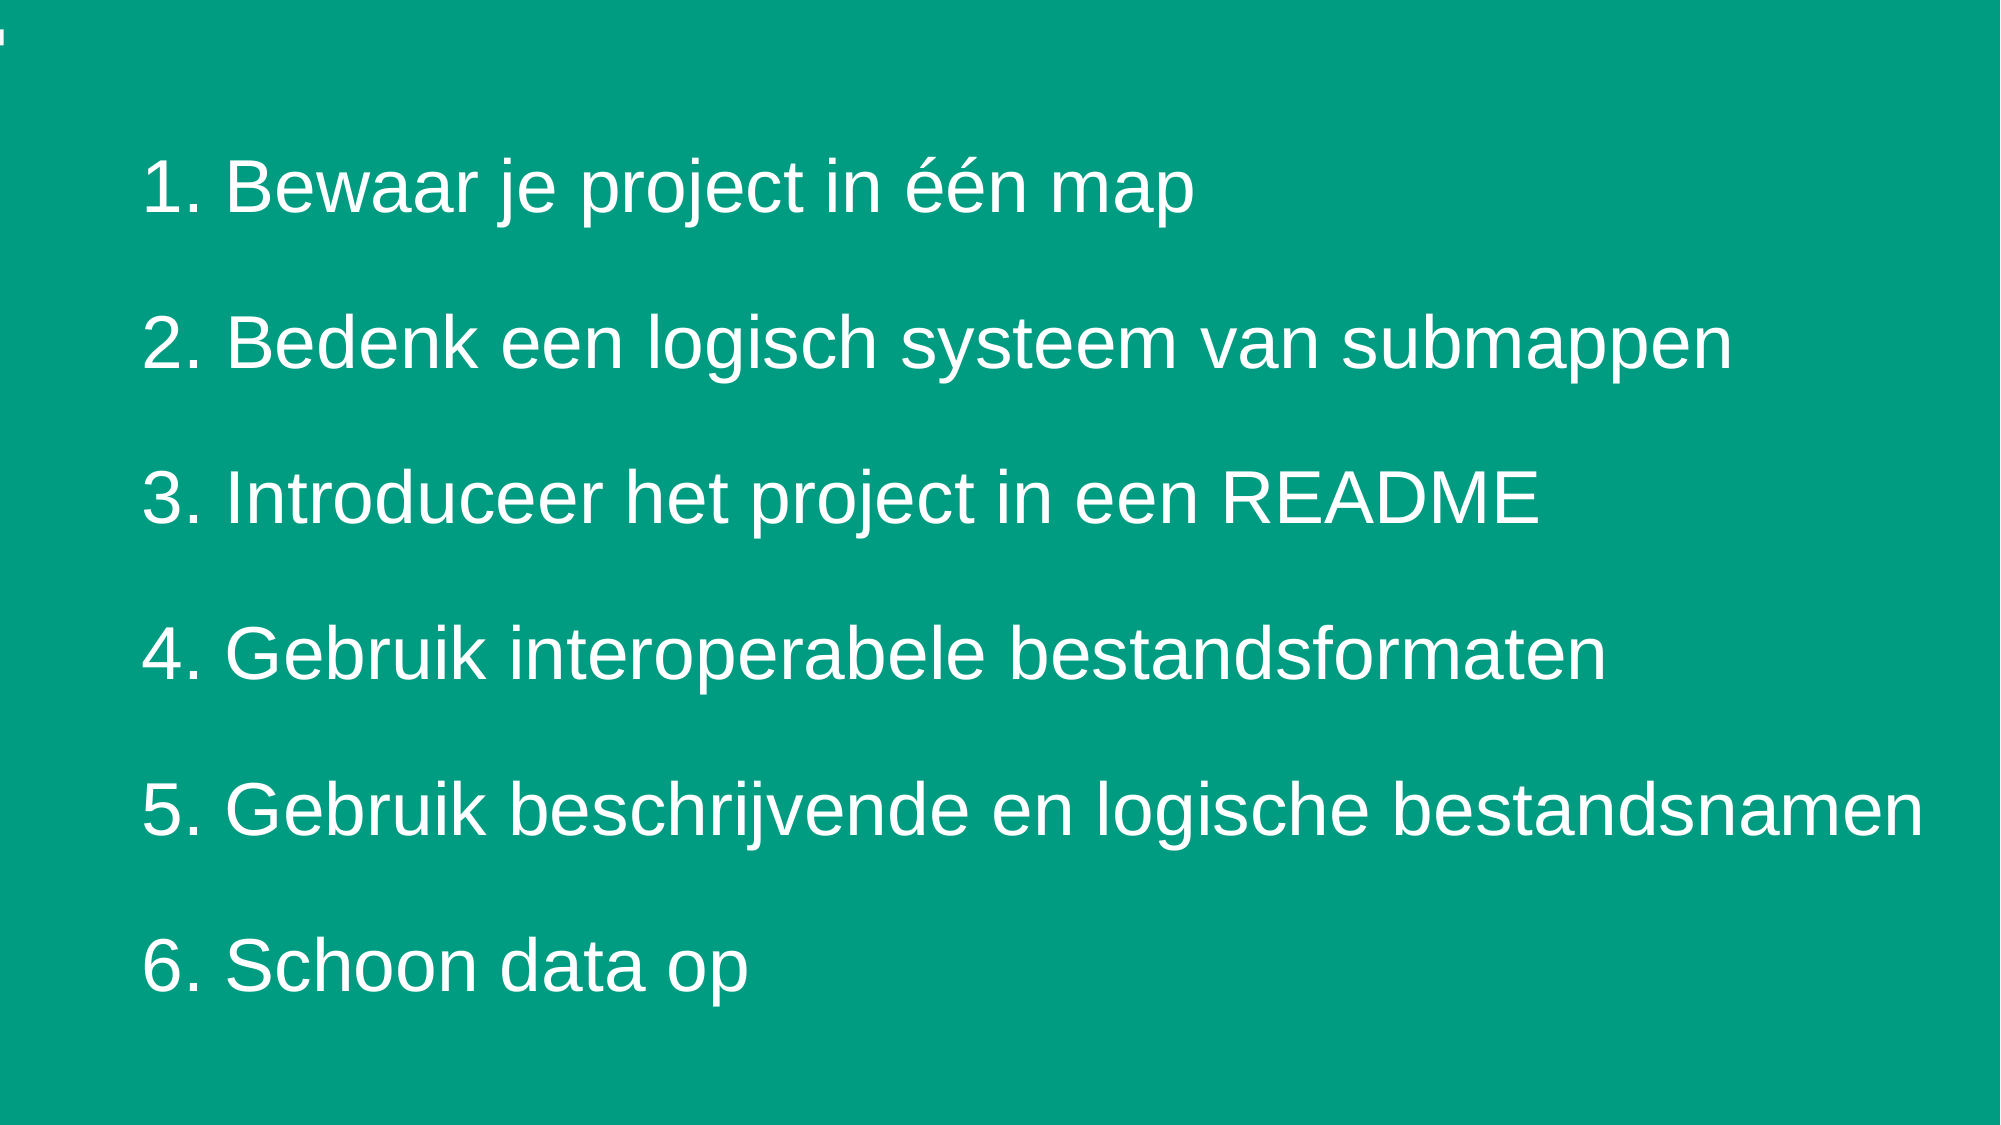

# 1. Bewaar je project in één map
2. Bedenk een logisch systeem van submappen
3. Introduceer het project in een README
4. Gebruik interoperabele bestandsformaten
5. Gebruik beschrijvende en logische bestandsnamen
6. Schoon data op